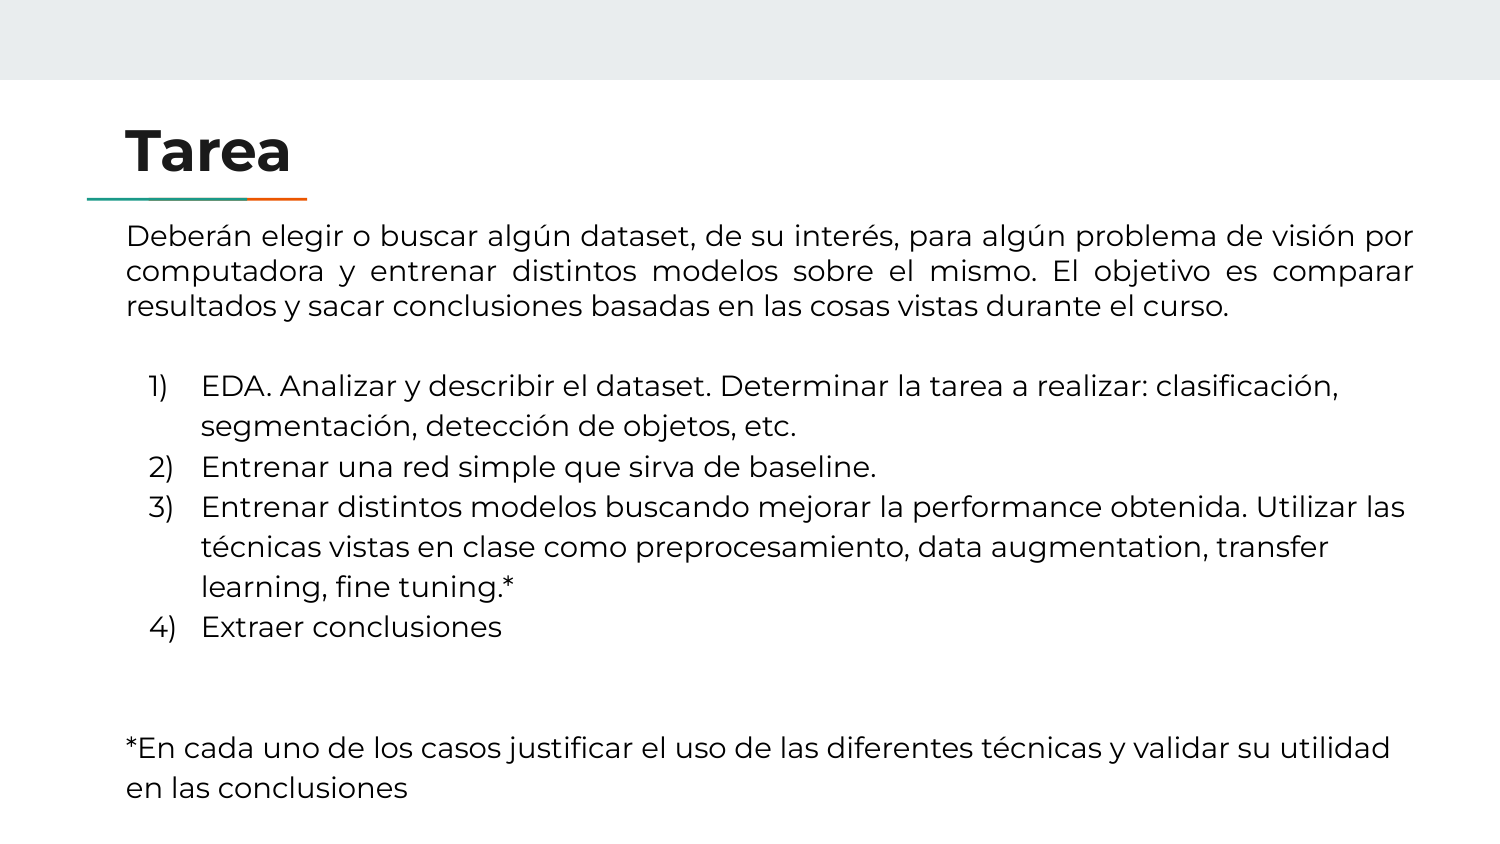

Tarea
Deberán elegir o buscar algún dataset, de su interés, para algún problema de visión por computadora y entrenar distintos modelos sobre el mismo. El objetivo es comparar resultados y sacar conclusiones basadas en las cosas vistas durante el curso.

EDA. Analizar y describir el dataset. Determinar la tarea a realizar: clasificación, segmentación, detección de objetos, etc.
Entrenar una red simple que sirva de baseline.
Entrenar distintos modelos buscando mejorar la performance obtenida. Utilizar las técnicas vistas en clase como preprocesamiento, data augmentation, transfer learning, fine tuning.*
Extraer conclusiones

*En cada uno de los casos justificar el uso de las diferentes técnicas y validar su utilidad en las conclusiones